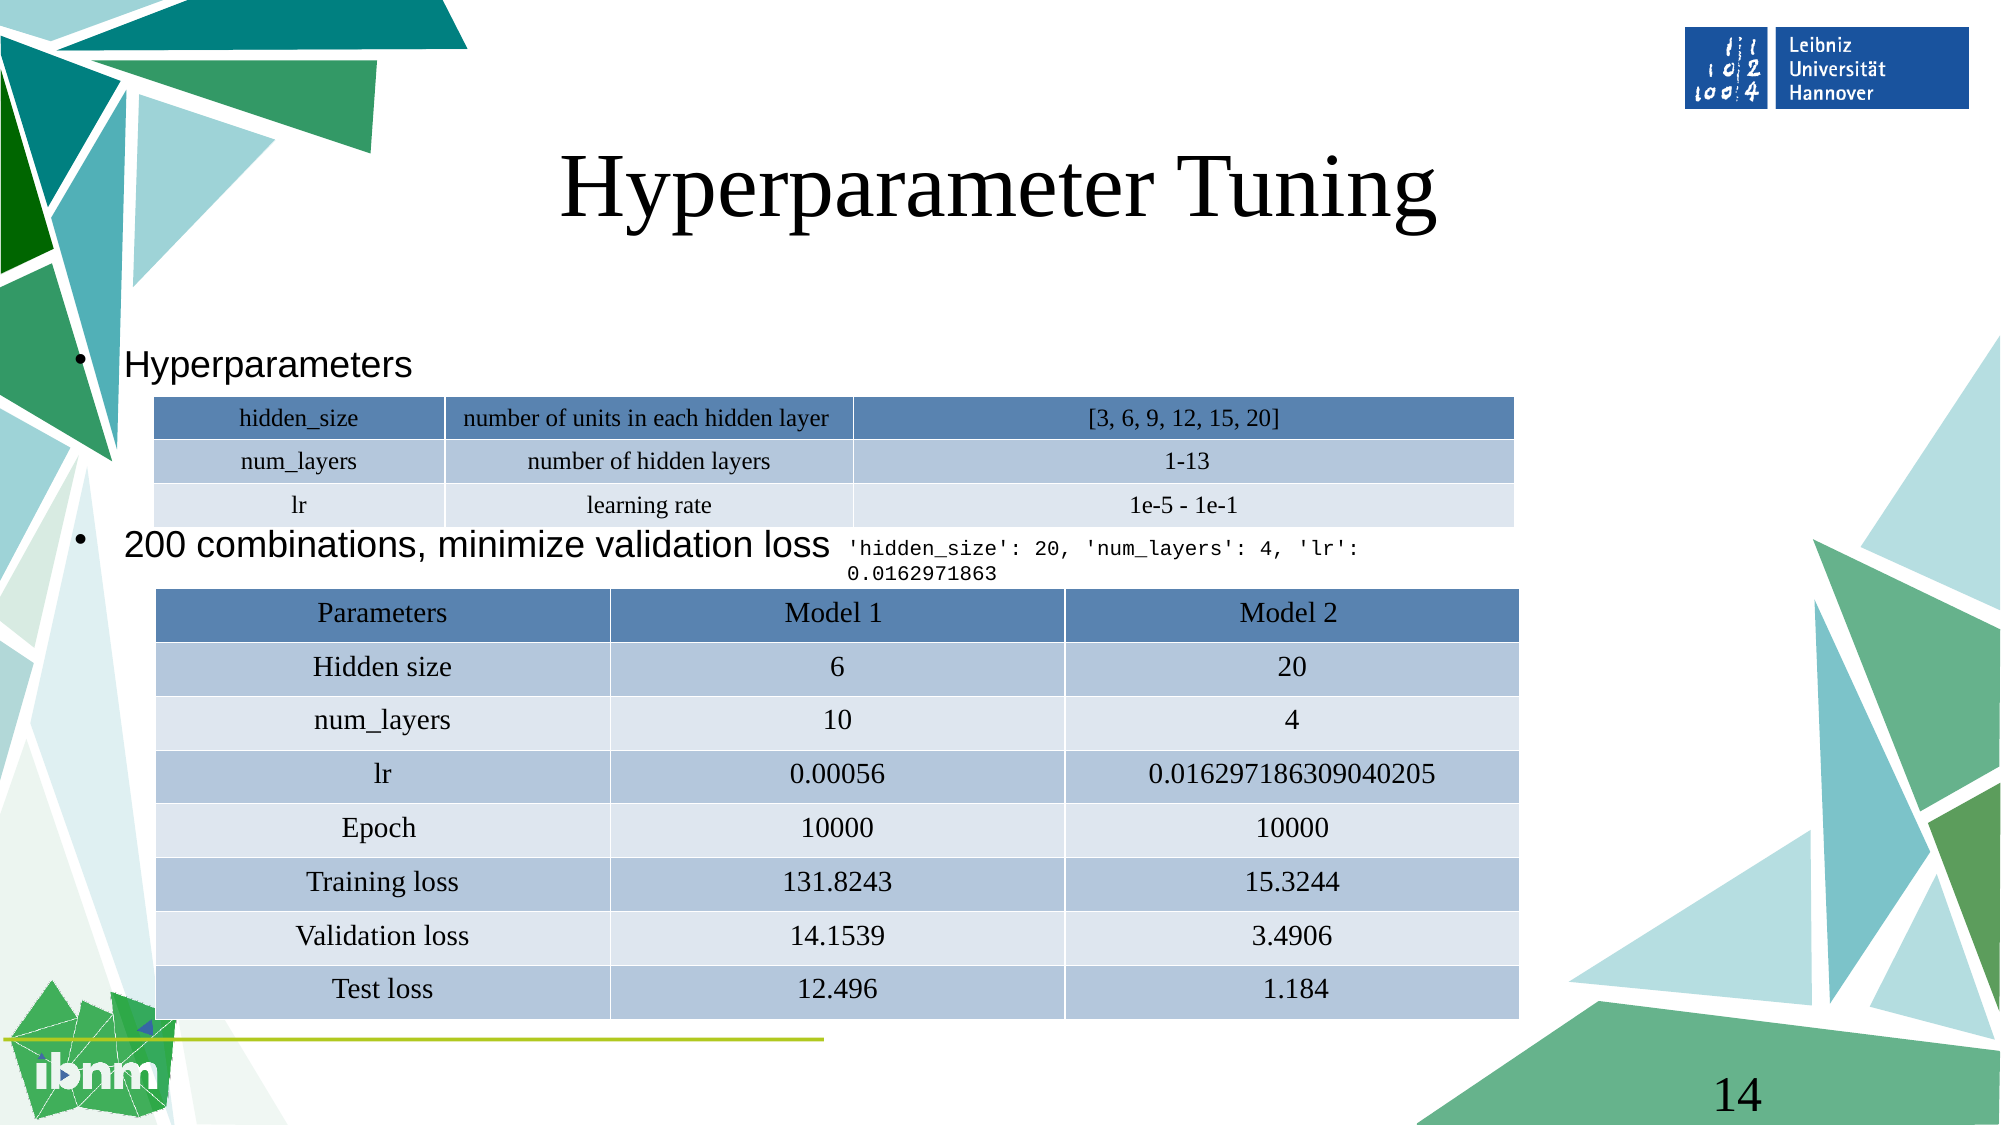

Hyperparameter Tuning
# Hyperparameters

200 combinations, minimize validation loss
| hidden\_size | number of units in each hidden layer | [3, 6, 9, 12, 15, 20] |
| --- | --- | --- |
| num\_layers | number of hidden layers | 1-13 |
| lr | learning rate | 1e-5 - 1e-1 |
'hidden_size': 20, 'num_layers': 4, 'lr': 0.0162971863
| Parameters | Model 1 | Model 2 |
| --- | --- | --- |
| Hidden size | 6 | 20 |
| num\_layers | 10 | 4 |
| lr | 0.00056 | 0.016297186309040205 |
| Epoch | 10000 | 10000 |
| Training loss | 131.8243 | 15.3244 |
| Validation loss | 14.1539 | 3.4906 |
| Test loss | 12.496 | 1.184 |